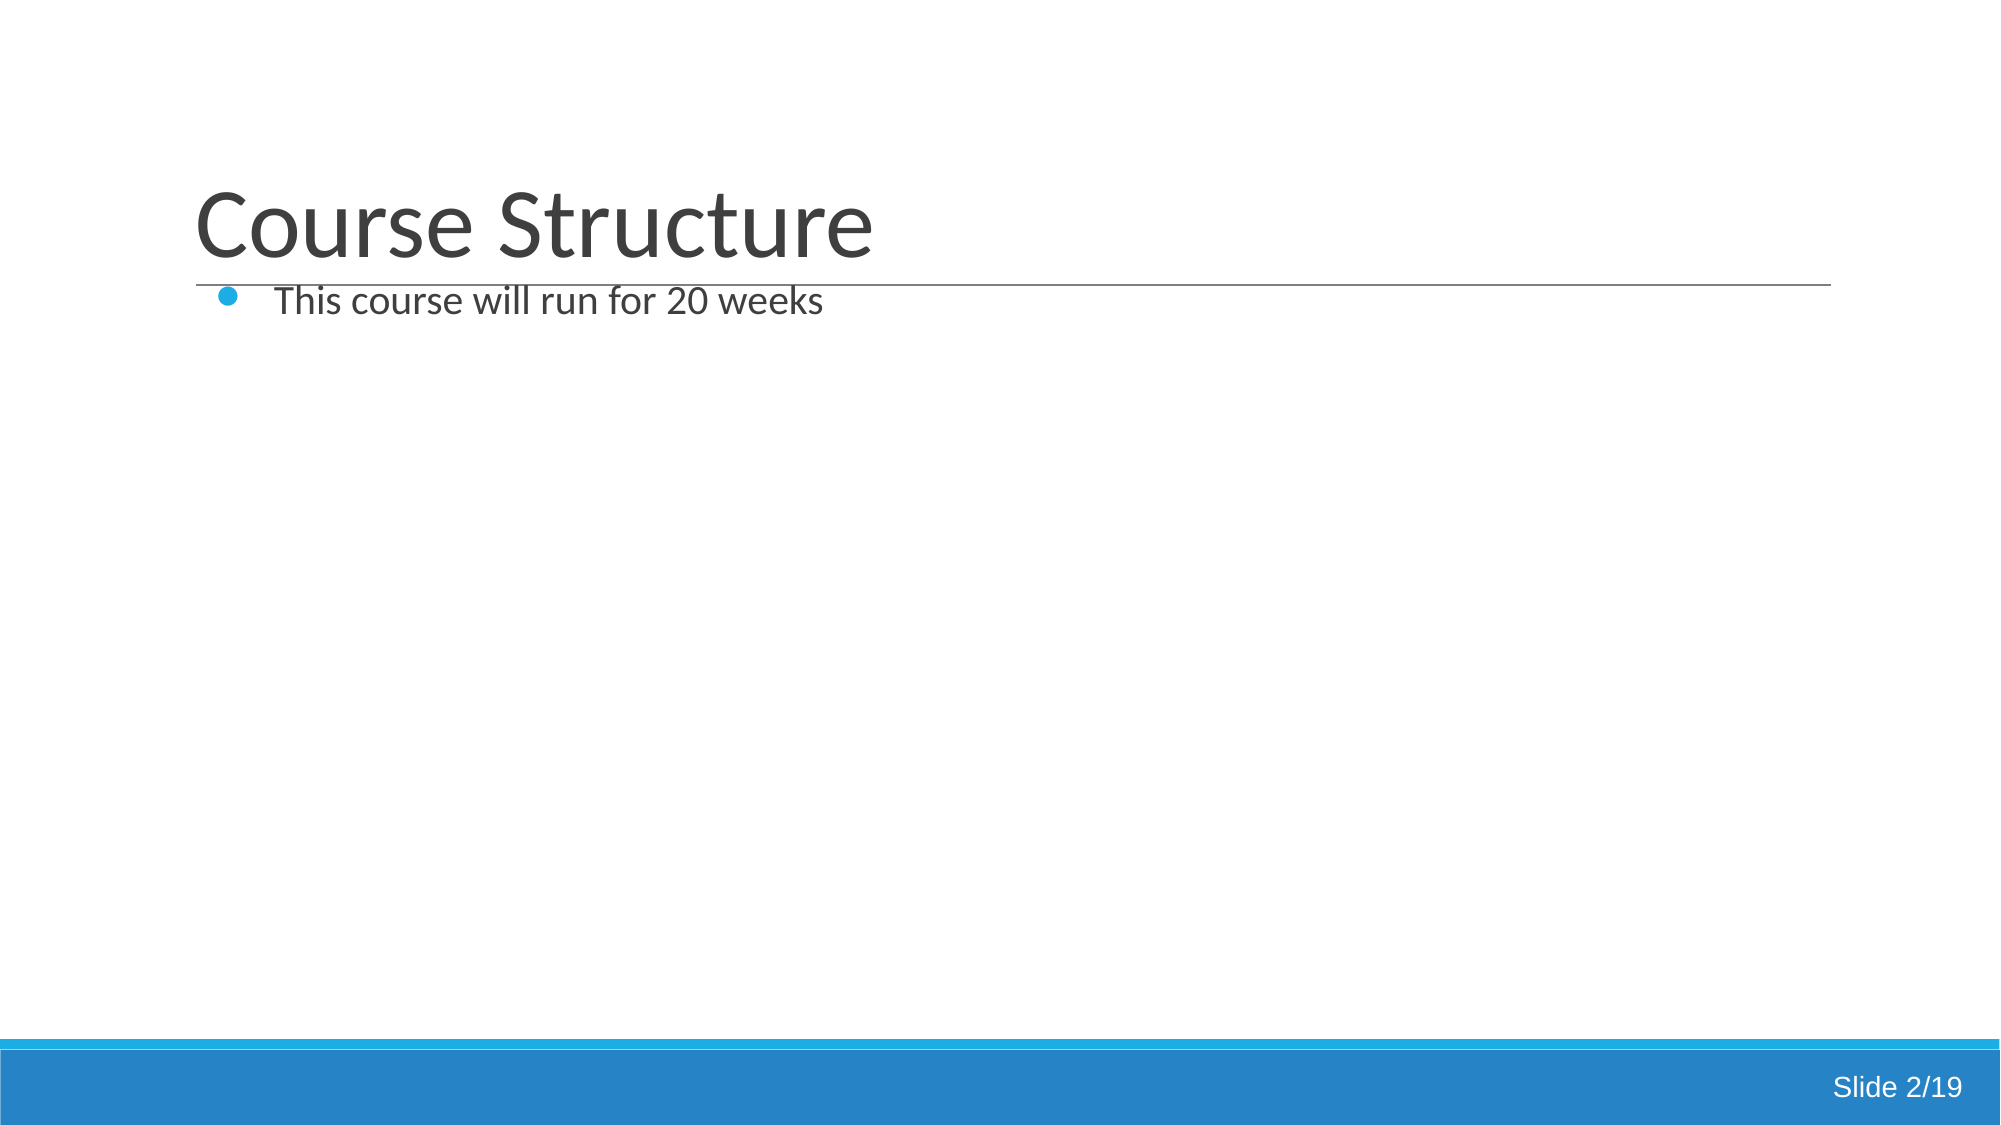

# Course Structure
This course will run for 20 weeks

Slide 2/19